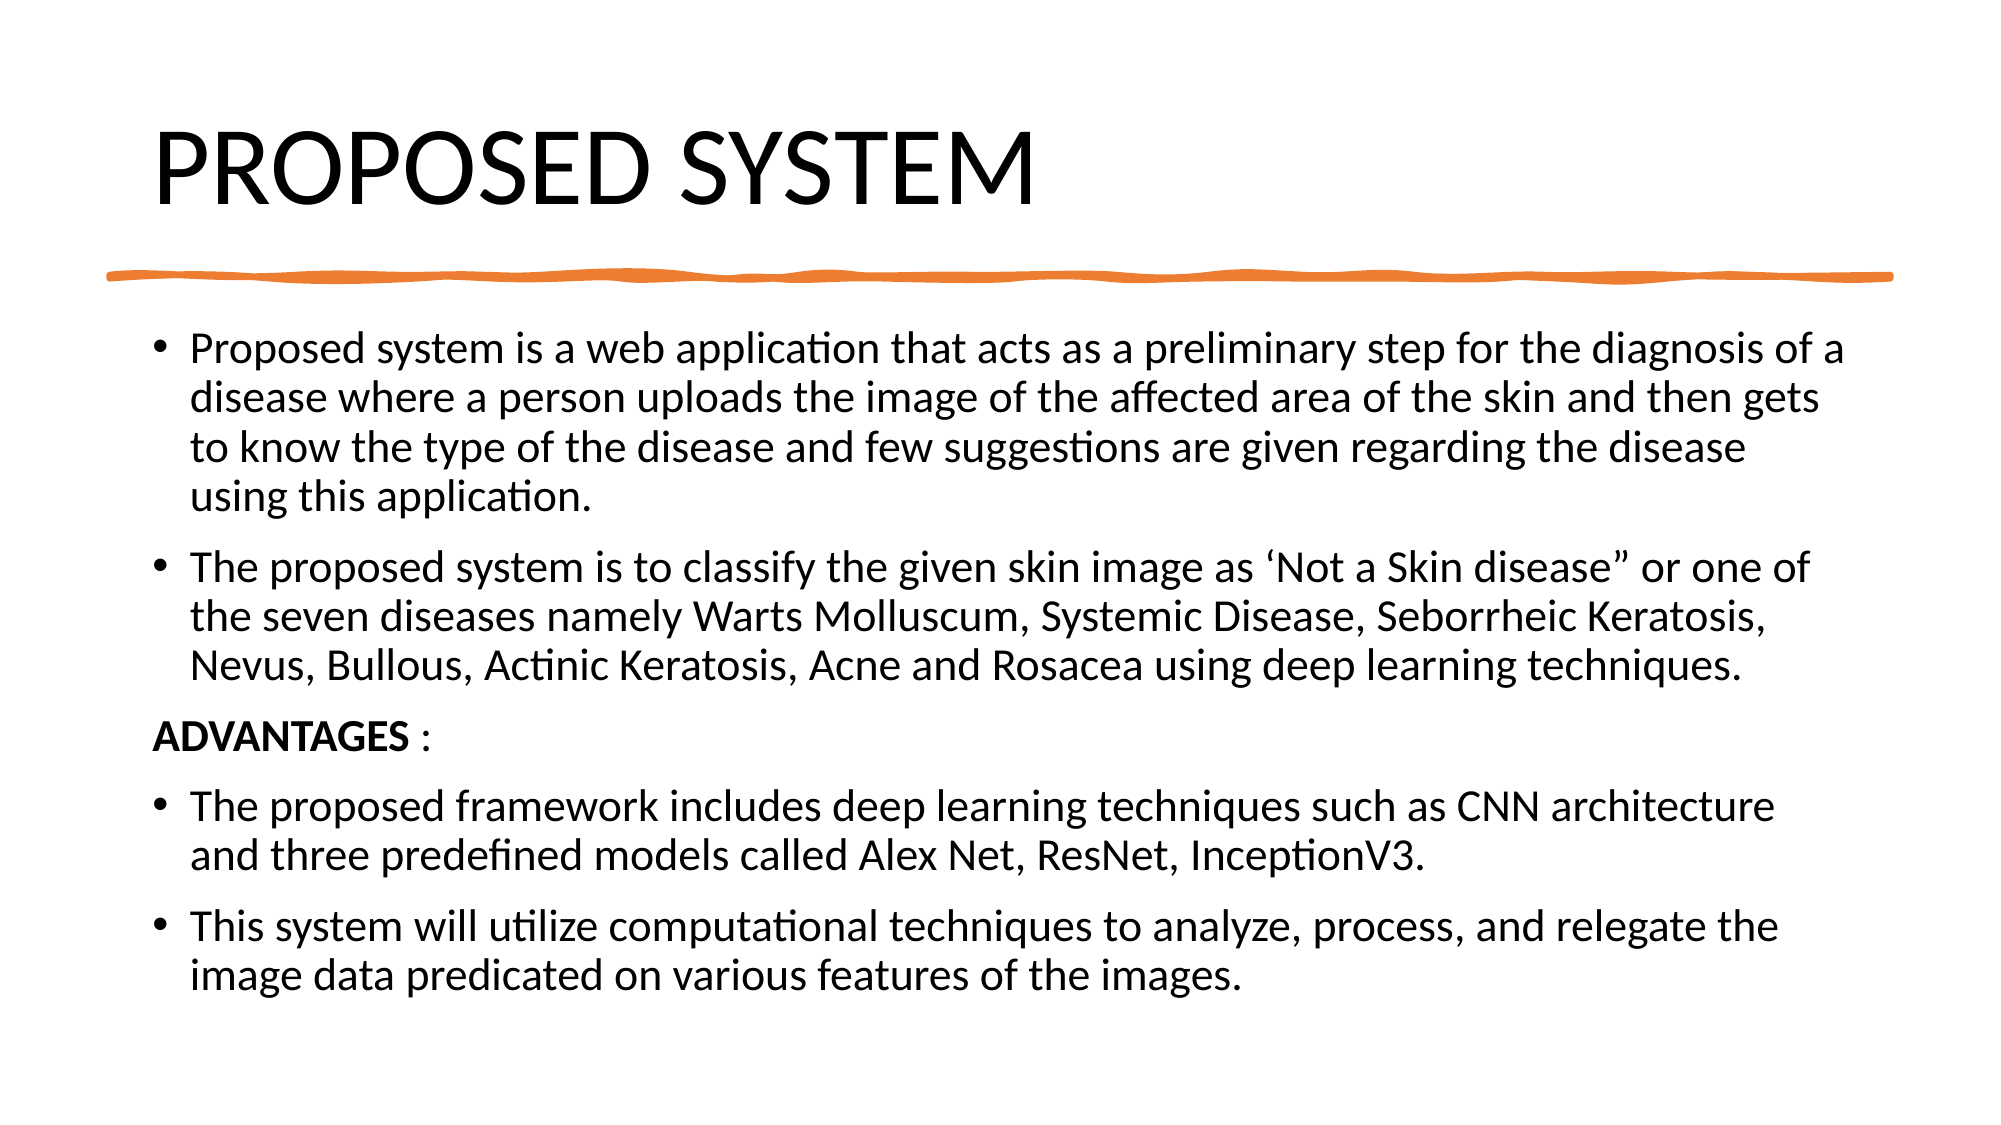

# PROPOSED SYSTEM

Proposed system is a web application that acts as a preliminary step for the diagnosis of a disease where a person uploads the image of the affected area of the skin and then gets to know the type of the disease and few suggestions are given regarding the disease using this application.
The proposed system is to classify the given skin image as ‘Not a Skin disease” or one of the seven diseases namely Warts Molluscum, Systemic Disease, Seborrheic Keratosis, Nevus, Bullous, Actinic Keratosis, Acne and Rosacea using deep learning techniques.
ADVANTAGES :
The proposed framework includes deep learning techniques such as CNN architecture and three predefined models called Alex Net, ResNet, InceptionV3.
This system will utilize computational techniques to analyze, process, and relegate the image data predicated on various features of the images.